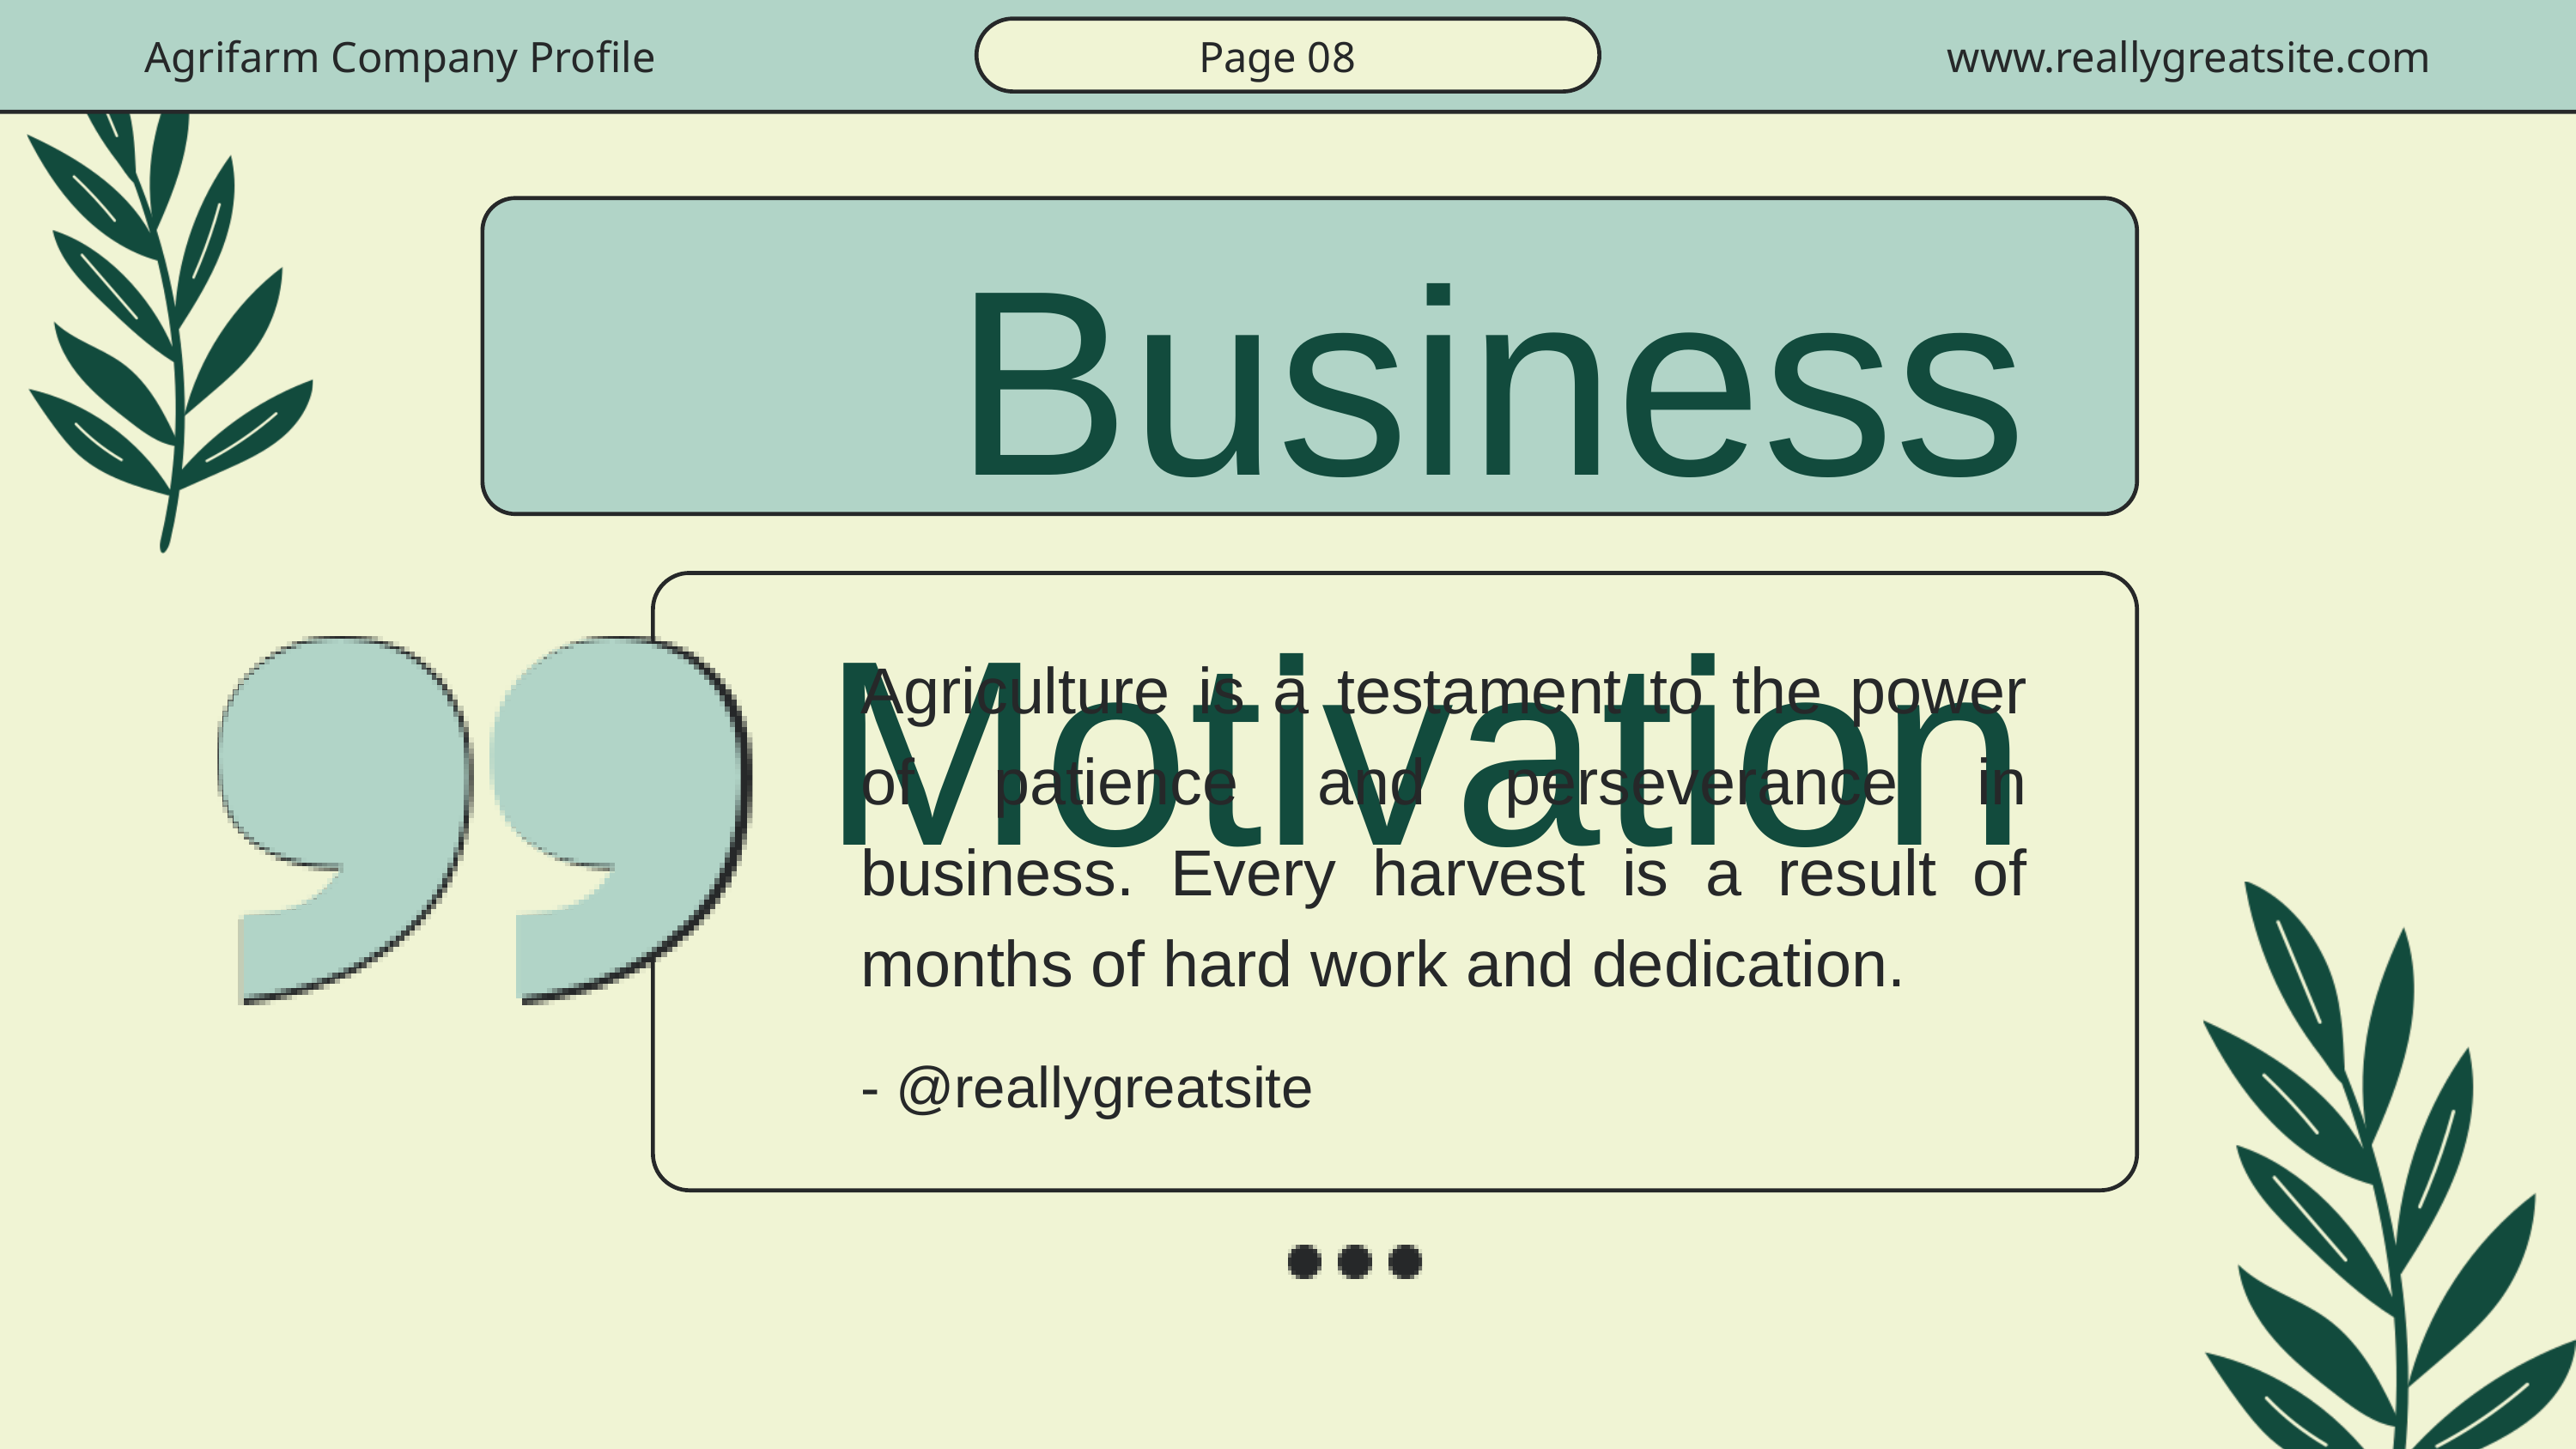

Agrifarm Company Profile
Page 08
www.reallygreatsite.com

Business Motivation

Agriculture is a testament to the power of patience and perseverance in business. Every harvest is a result of months of hard work and dedication.

- @reallygreatsite